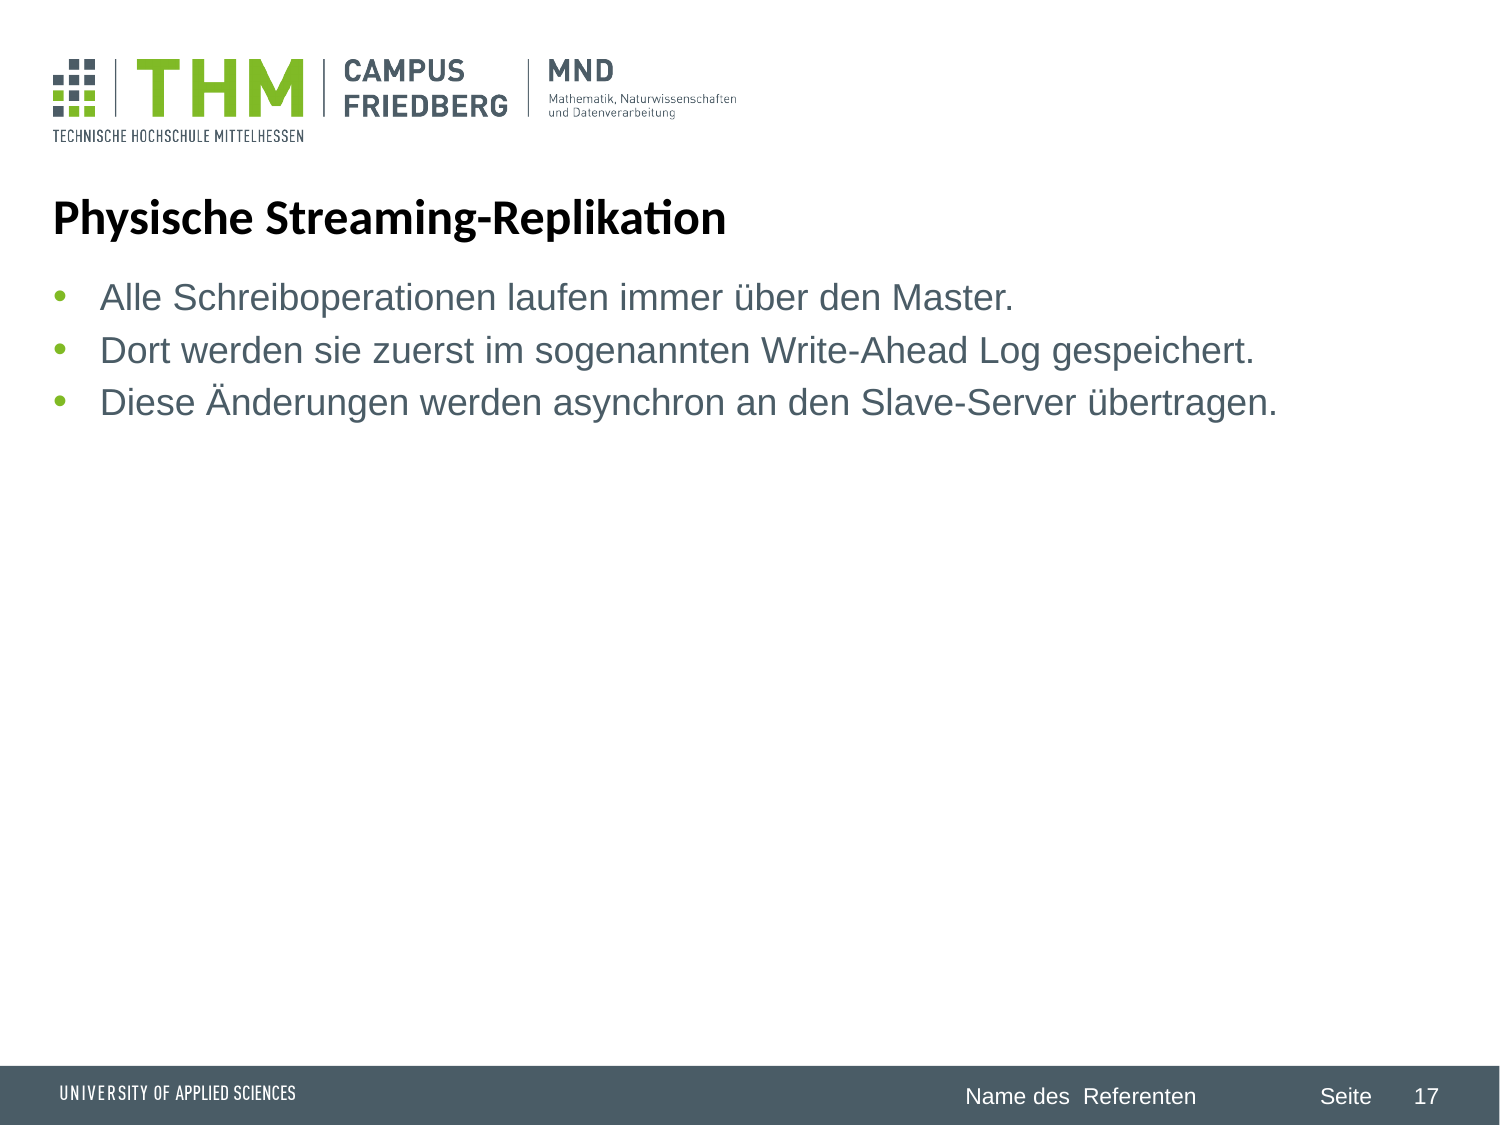

# Physische Streaming-Replikation
Alle Schreiboperationen laufen immer über den Master.
Dort werden sie zuerst im sogenannten Write-Ahead Log gespeichert.
Diese Änderungen werden asynchron an den Slave-Server übertragen.

17